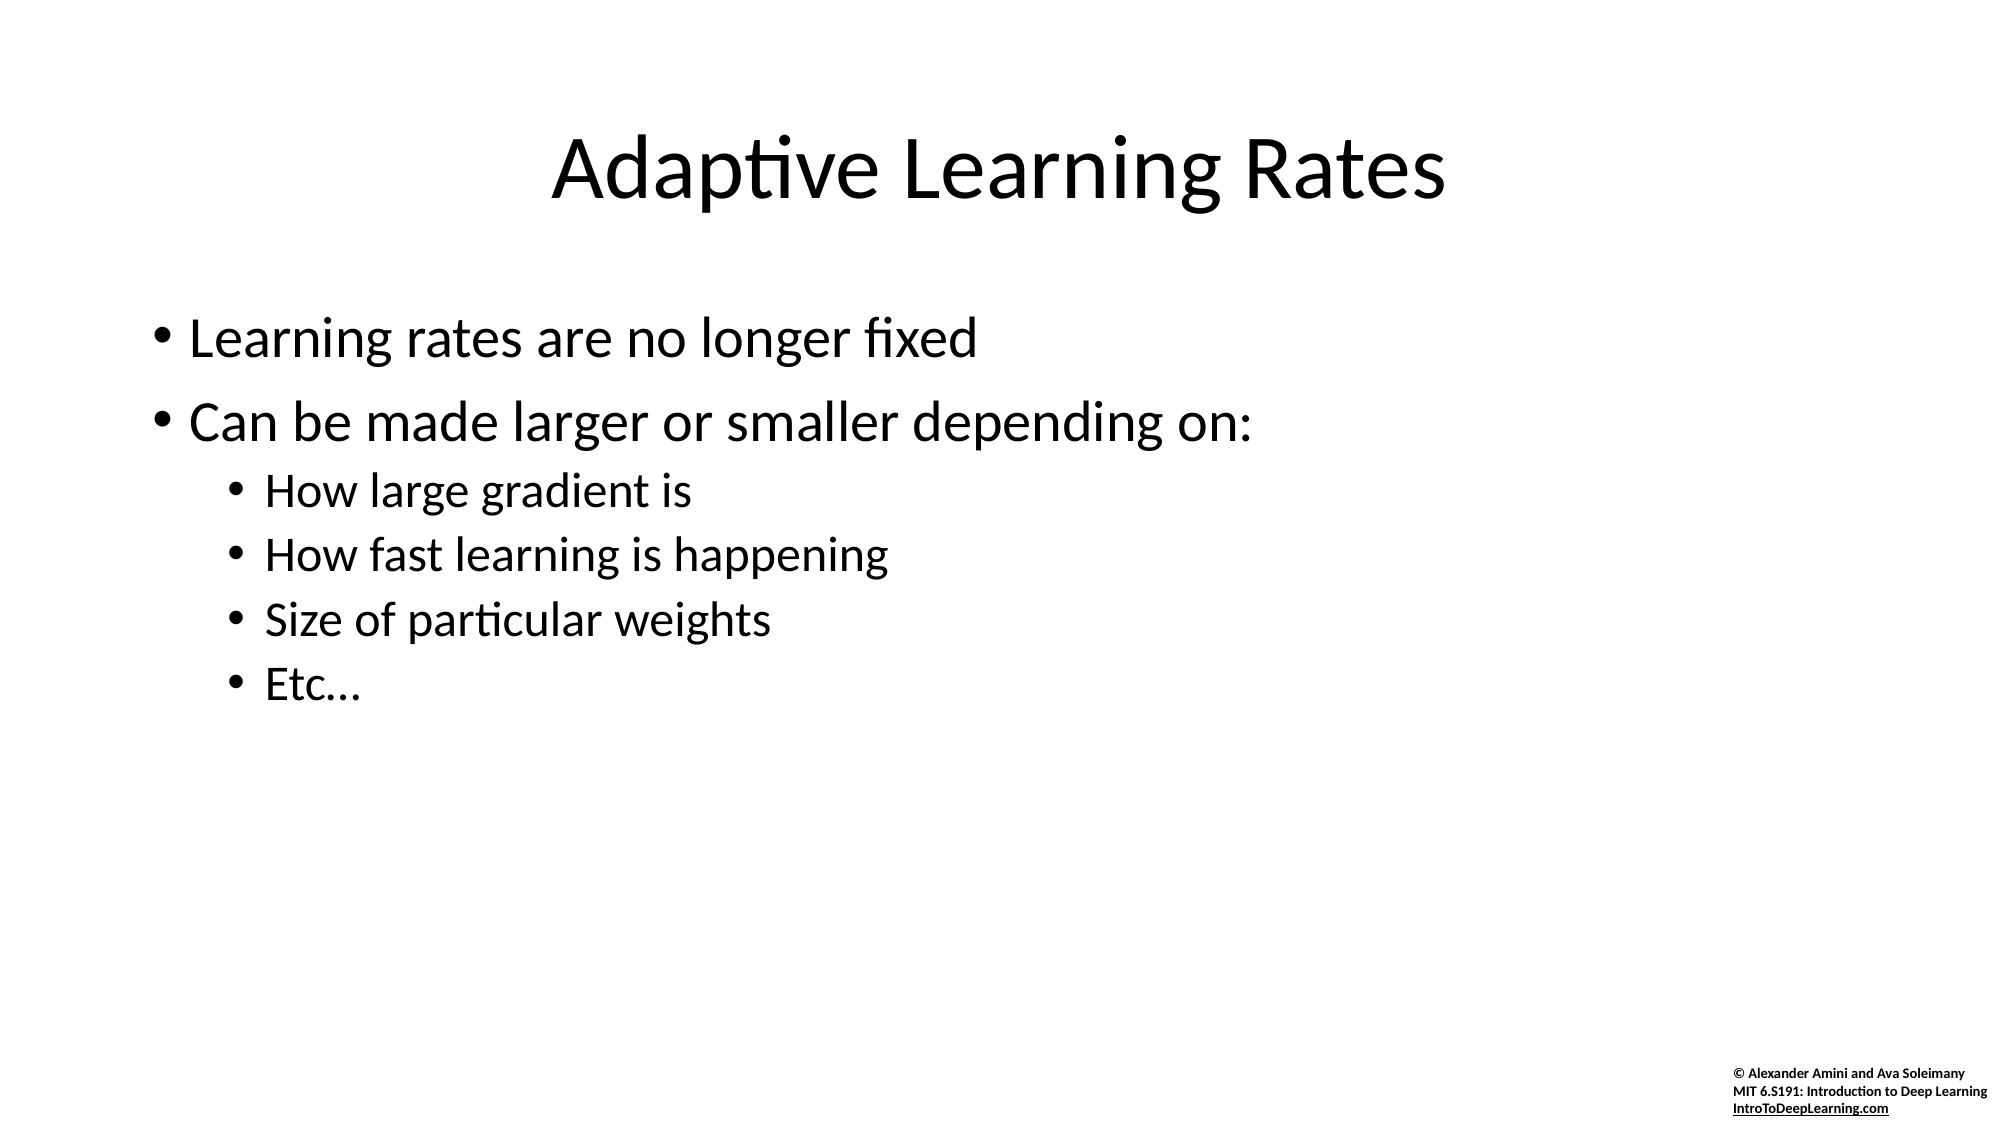

# Adaptive Learning Rates
Learning rates are no longer fixed
Can be made larger or smaller depending on:
How large gradient is
How fast learning is happening
Size of particular weights
Etc…